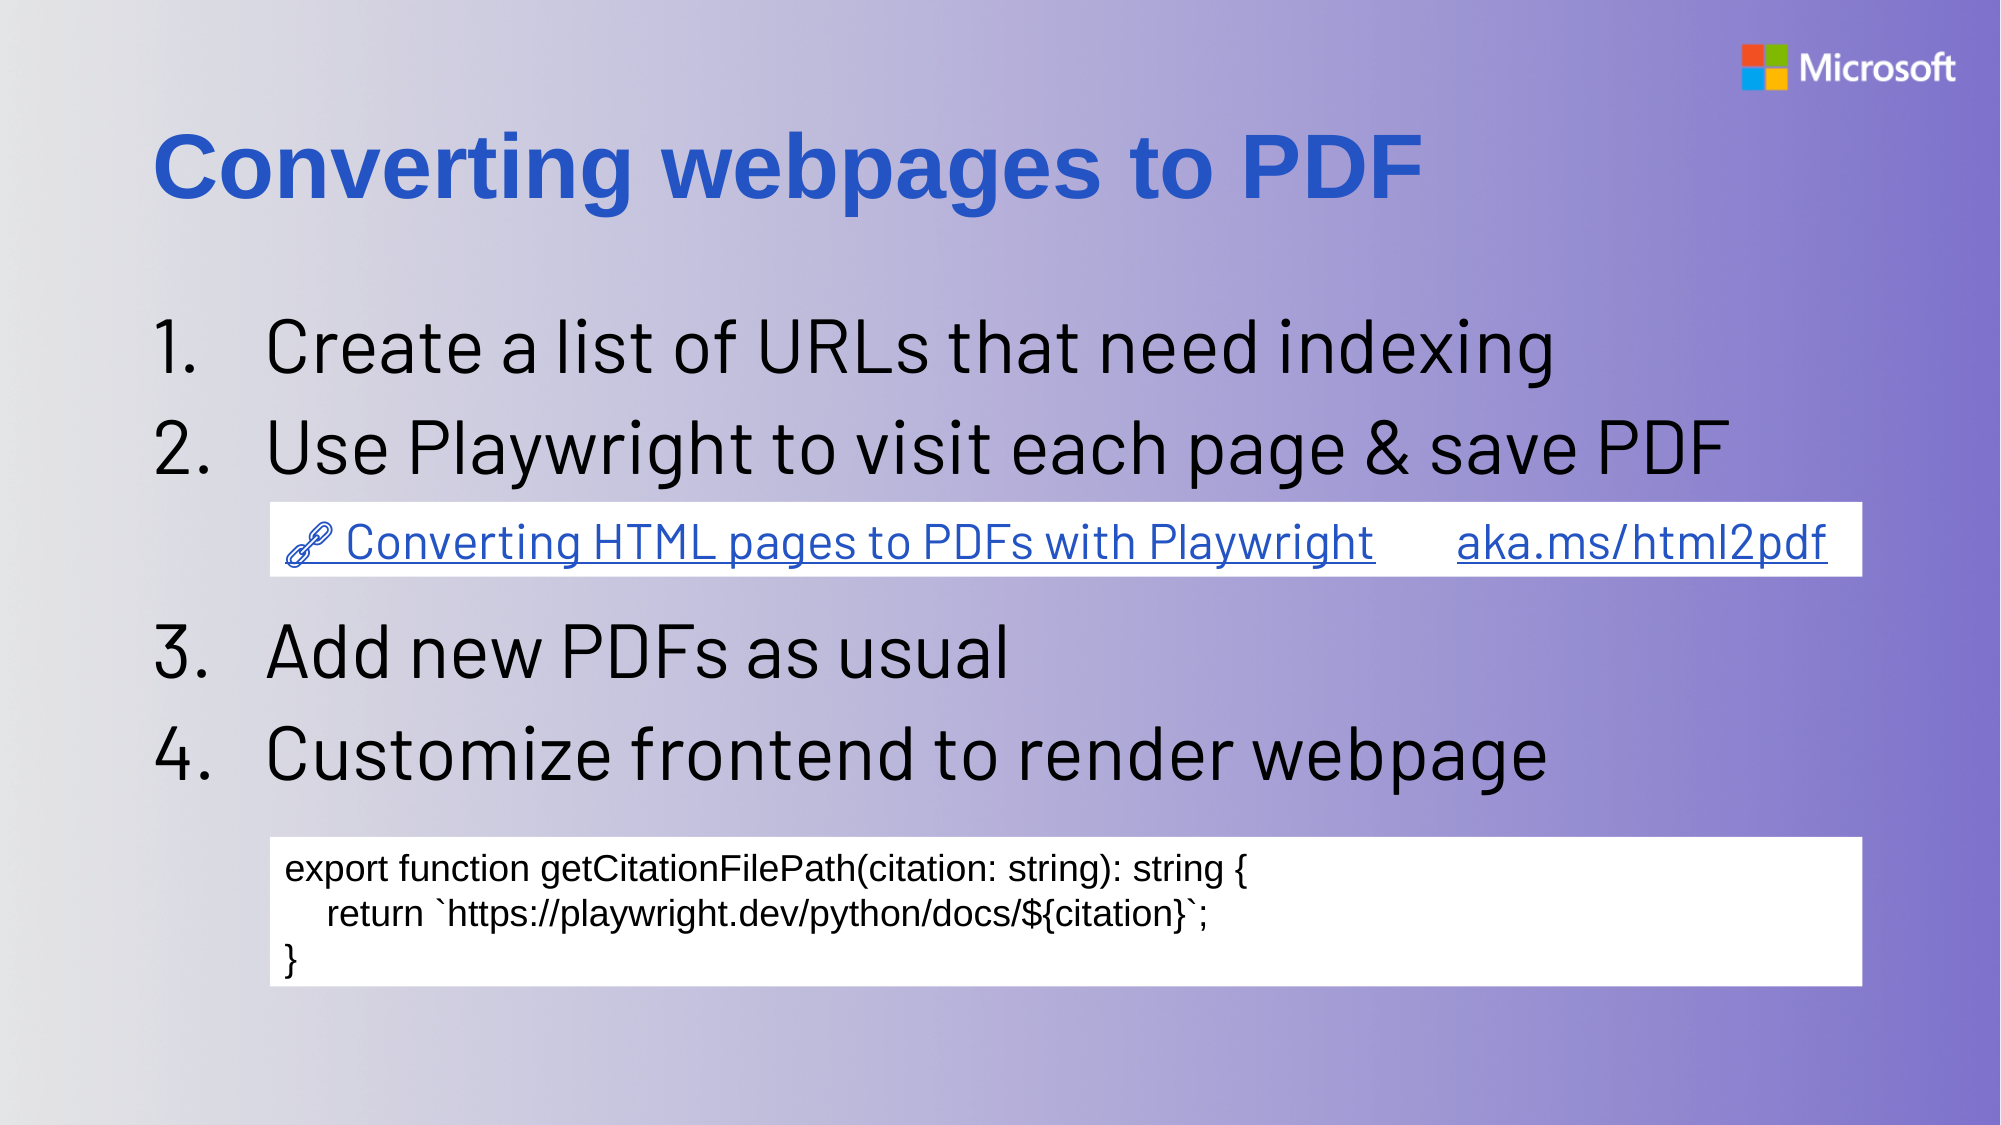

# Converting webpages to PDF
Create a list of URLs that need indexing
Use Playwright to visit each page & save PDF

Add new PDFs as usual
Customize frontend to render webpage
🔗 Converting HTML pages to PDFs with Playwright        aka.ms/html2pdf
export function getCitationFilePath(citation: string): string {
    return `https://playwright.dev/python/docs/${citation}`;
}